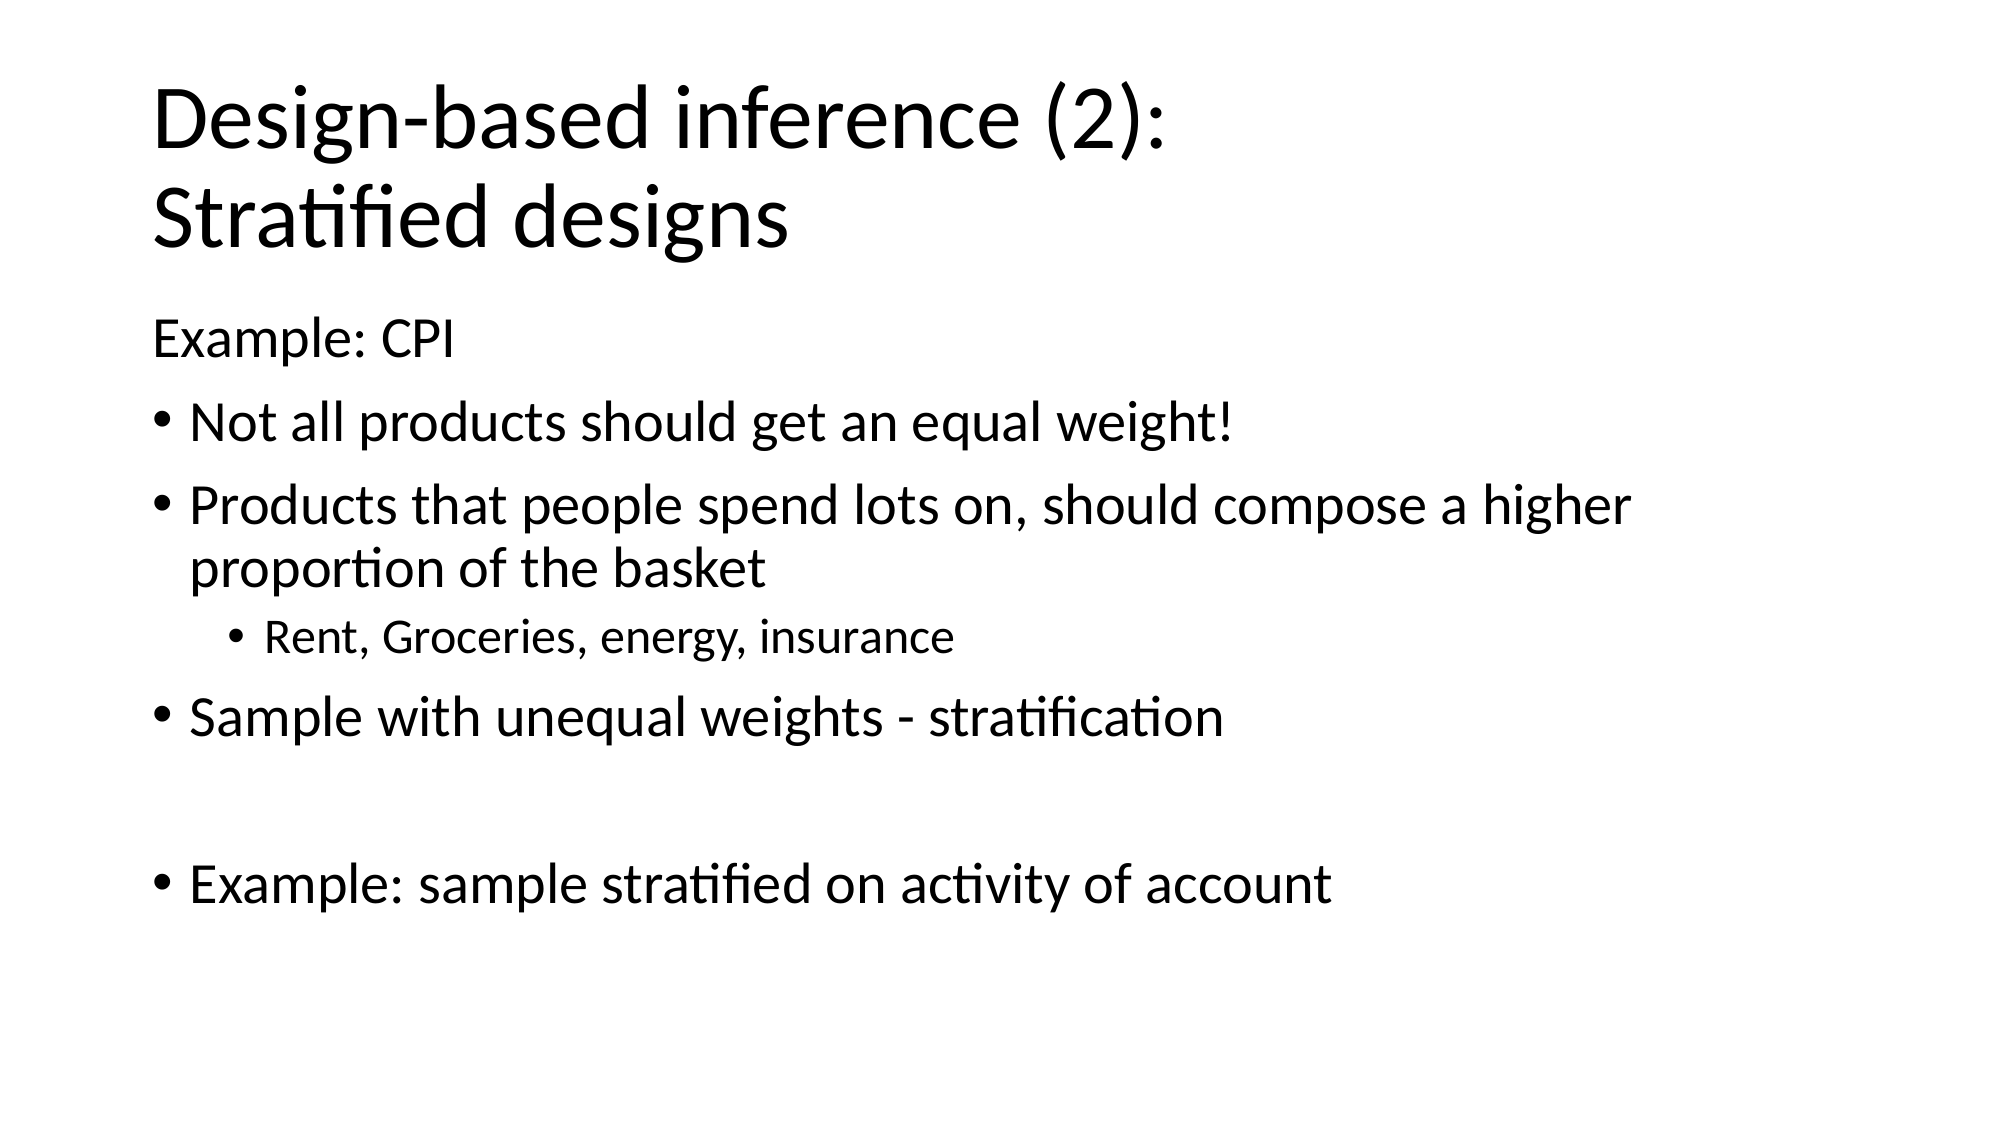

# Design-based inference (2): Stratified designs
Example: CPI
Not all products should get an equal weight!
Products that people spend lots on, should compose a higher proportion of the basket
Rent, Groceries, energy, insurance
Sample with unequal weights - stratification

Example: sample stratified on activity of account